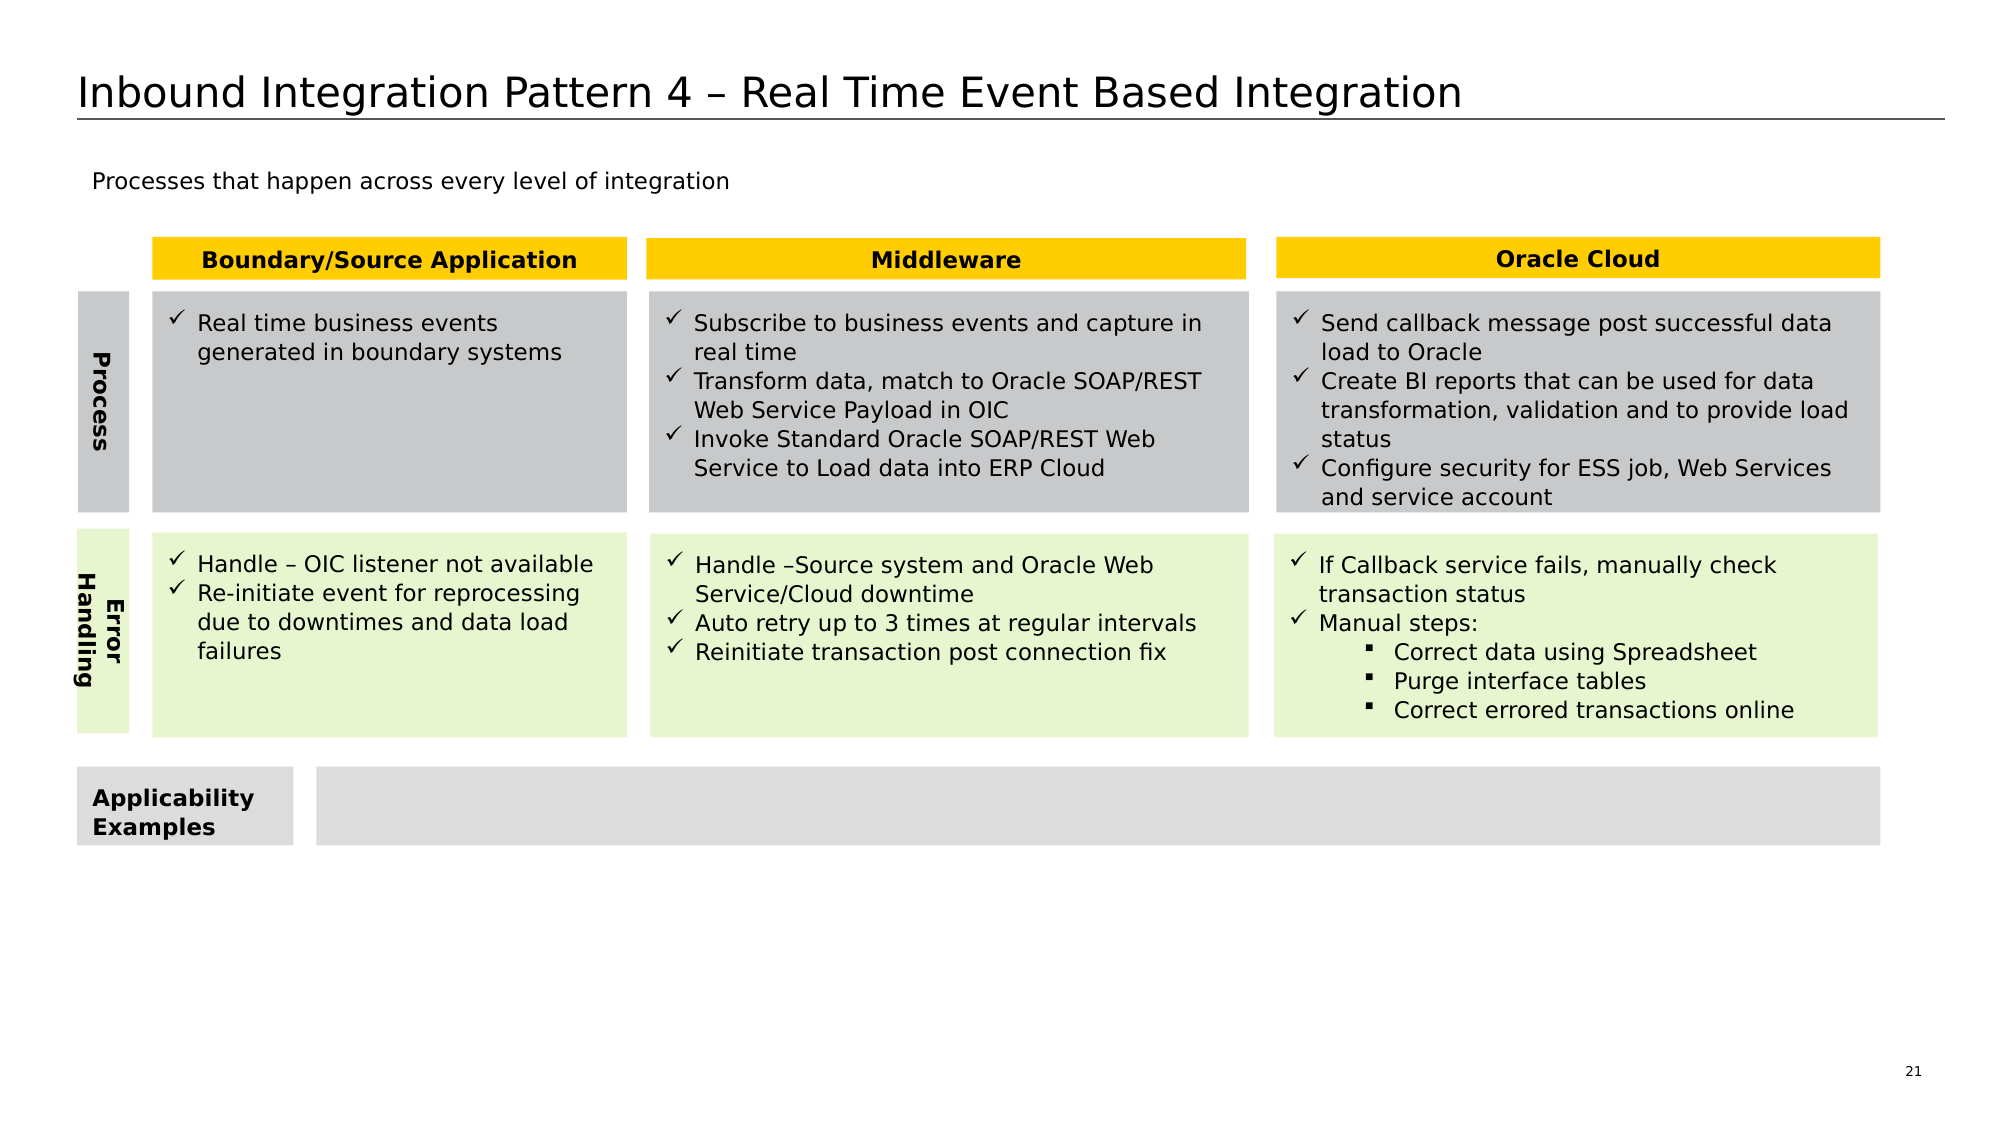

# Inbound Integration Pattern 4 – Real Time Event Based Integration
Processes that happen across every level of integration
Boundary/Source Application
Oracle Cloud
Middleware

Process
Subscribe to business events and capture in real time
Transform data, match to Oracle SOAP/REST Web Service Payload in OIC
Invoke Standard Oracle SOAP/REST Web Service to Load data into ERP Cloud
Send callback message post successful data load to Oracle
Create BI reports that can be used for data transformation, validation and to provide load status
Configure security for ESS job, Web Services and service account

Real time business events generated in boundary systems
Error Handling
Handle – OIC listener not available
Re-initiate event for reprocessing due to downtimes and data load failures
Handle –Source system and Oracle Web Service/Cloud downtime
Auto retry up to 3 times at regular intervals
Reinitiate transaction post connection fix
If Callback service fails, manually check transaction status
Manual steps:
Correct data using Spreadsheet
Purge interface tables
Correct errored transactions online
Applicability Examples